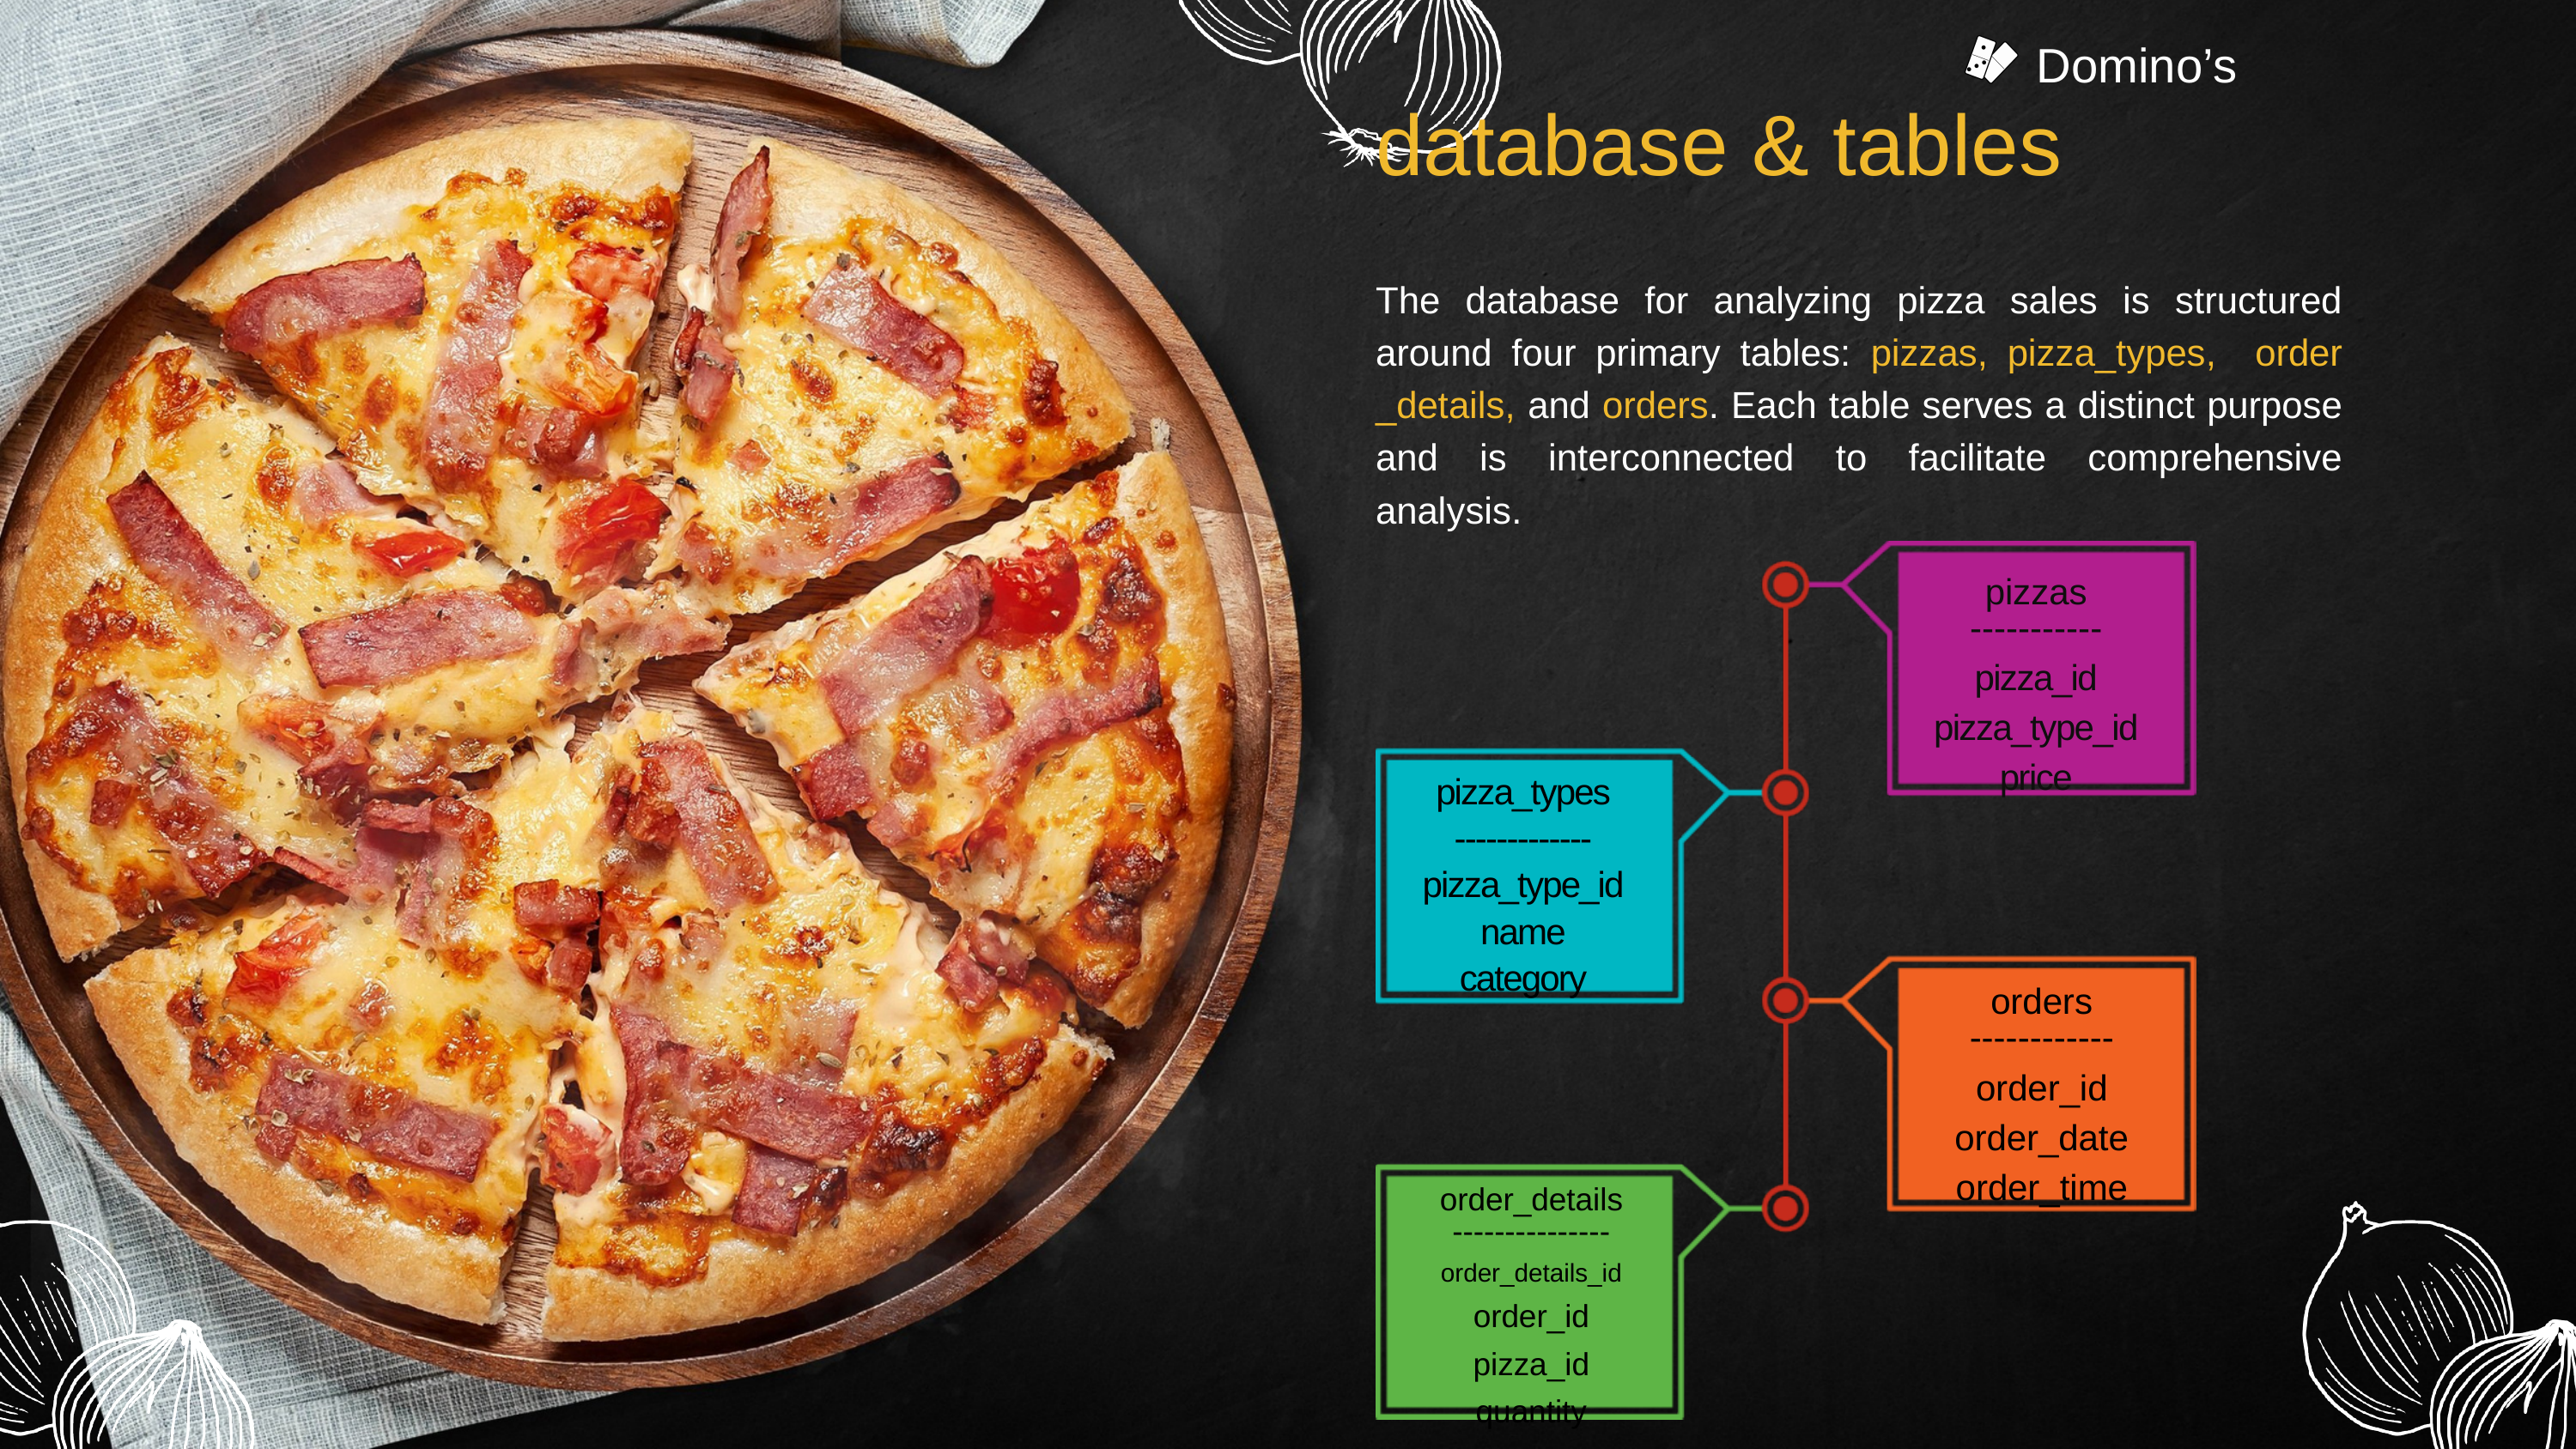

Domino’s
database & tables
The database for analyzing pizza sales is structured around four primary tables: pizzas, pizza_types,  order _details, and orders. Each table serves a distinct purpose and is interconnected to facilitate comprehensive analysis.

pizzas
-----------
pizza_id
pizza_type_id
price
pizza_types
-------------
pizza_type_id
name
category
orders
------------
order_id
order_date
order_time
order_details
---------------
order_details_id
order_id
pizza_id
quantity